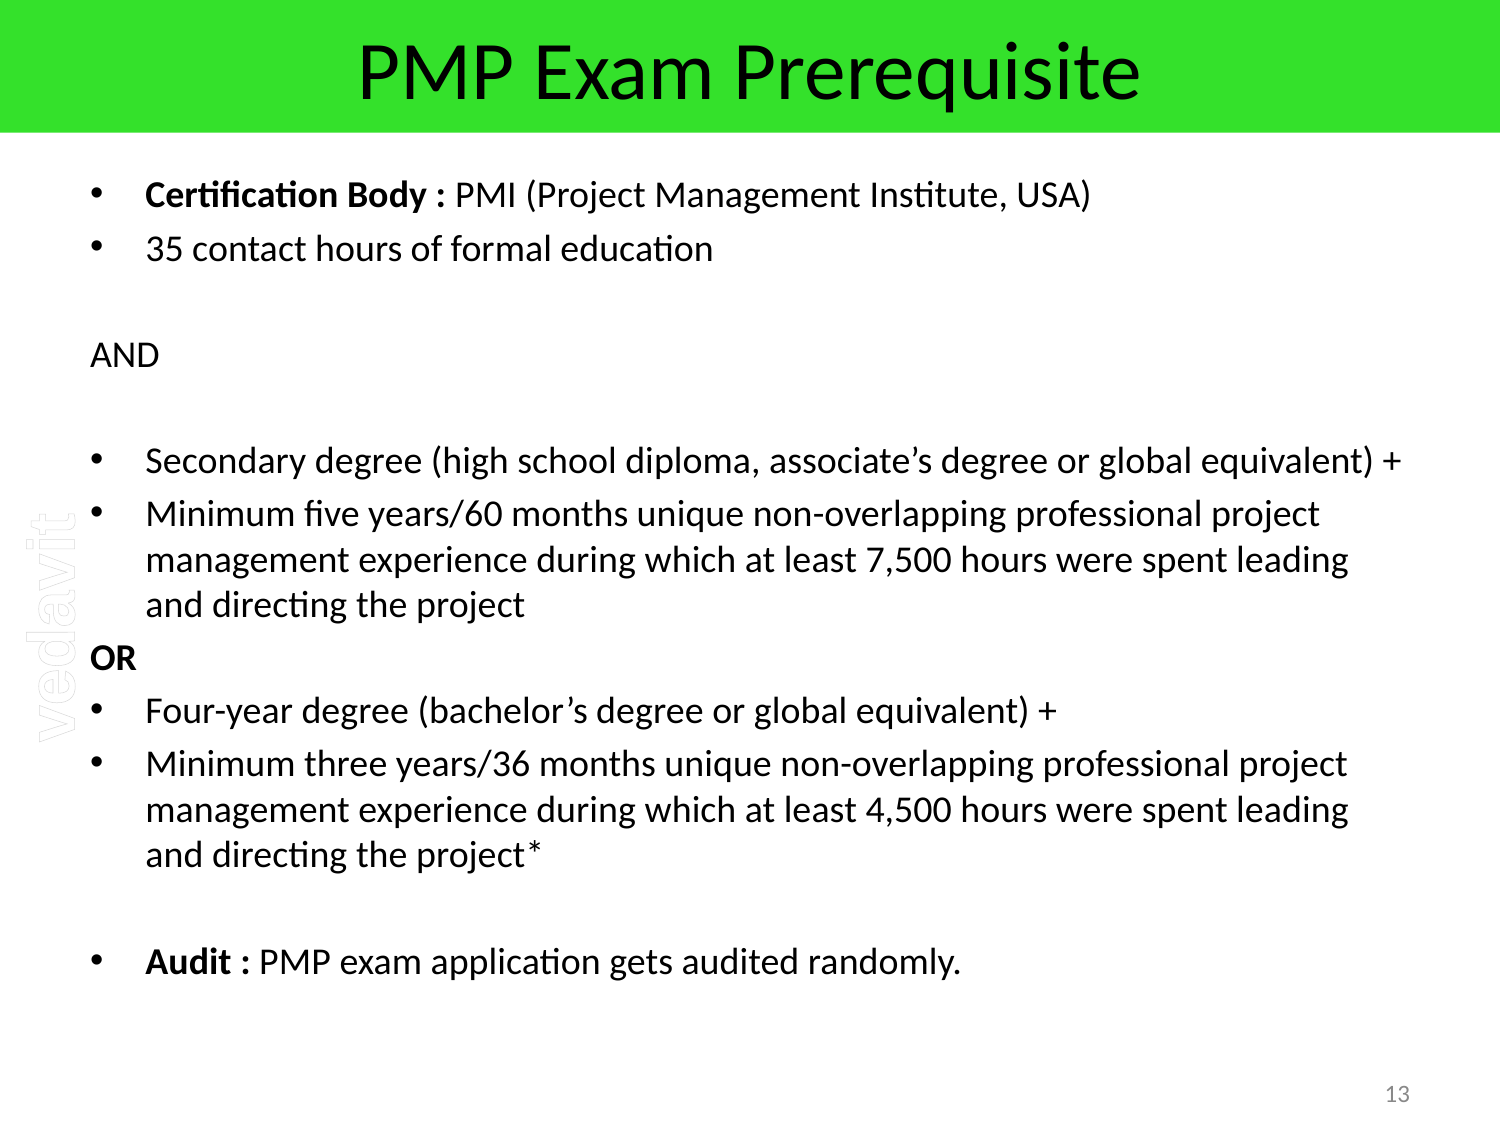

# PMP Exam Prerequisite
Certification Body : PMI (Project Management Institute, USA)
35 contact hours of formal education

AND

Secondary degree (high school diploma, associate’s degree or global equivalent) +
Minimum five years/60 months unique non-overlapping professional project management experience during which at least 7,500 hours were spent leading and directing the project
OR
Four-year degree (bachelor’s degree or global equivalent) +
Minimum three years/36 months unique non-overlapping professional project management experience during which at least 4,500 hours were spent leading and directing the project*

Audit : PMP exam application gets audited randomly.

13